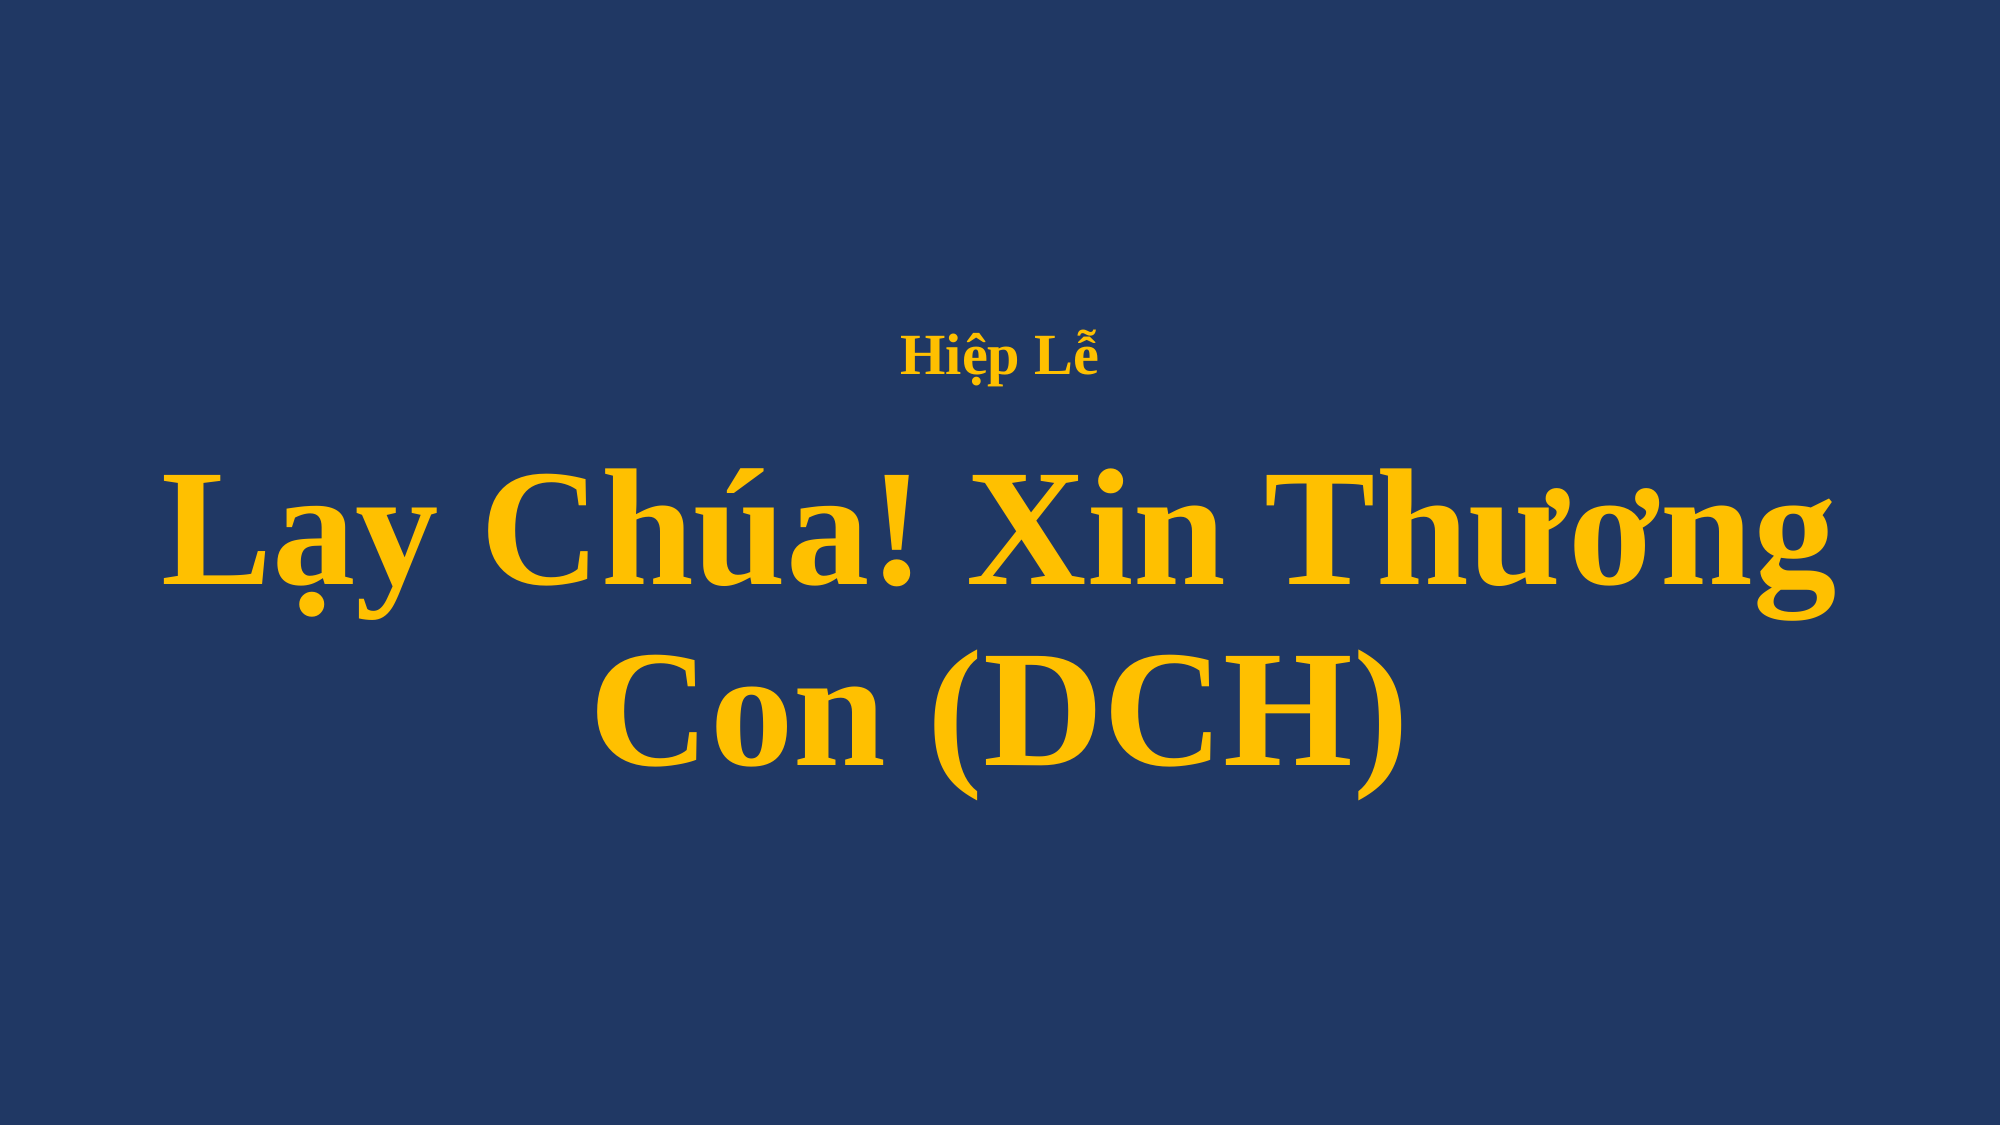

# Hiệp Lễ Lạy Chúa! Xin Thương Con (DCH)